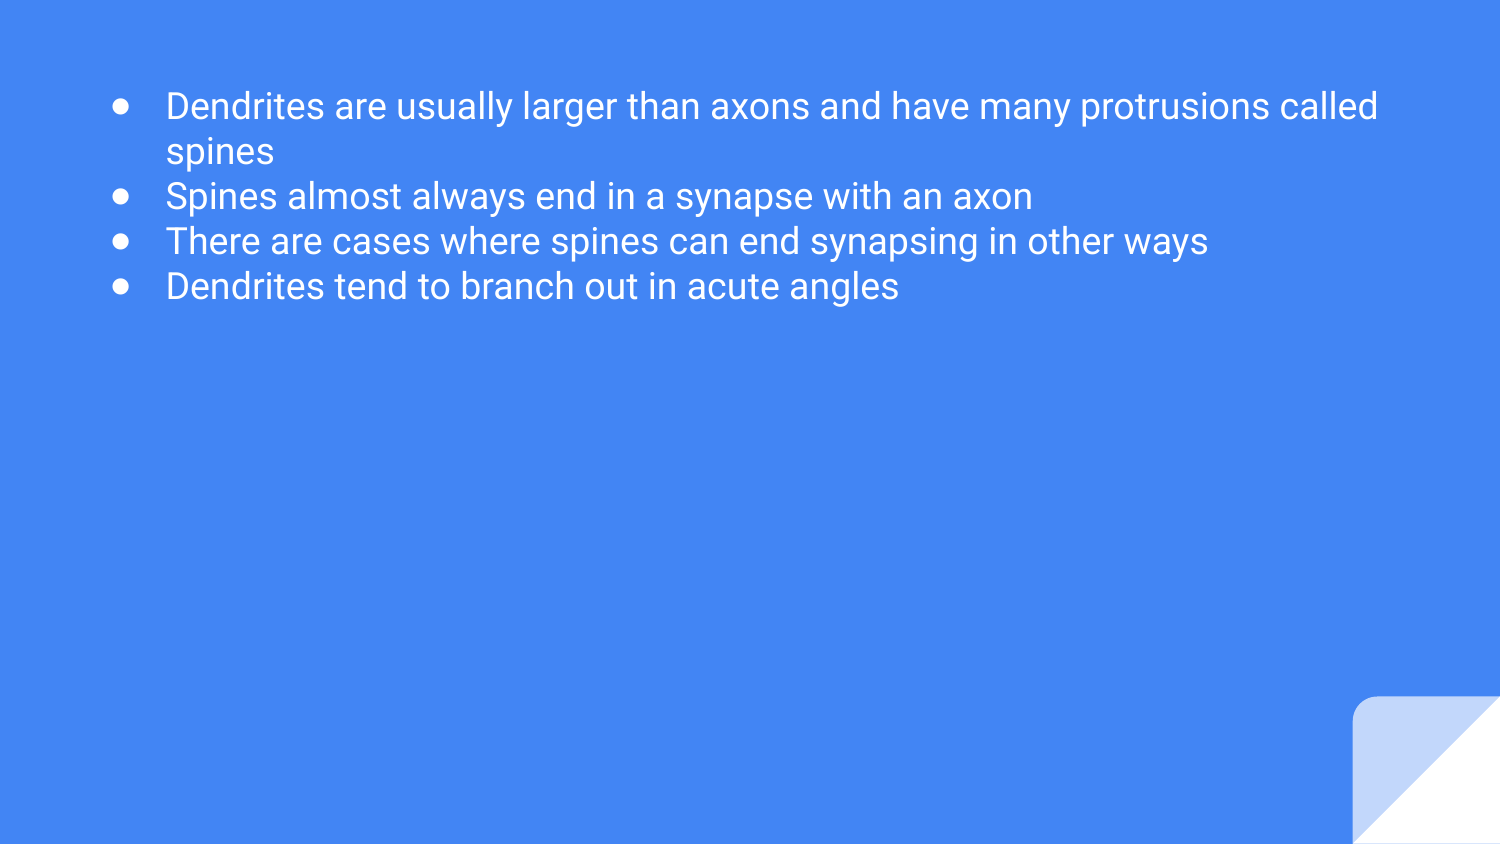

Dendrites are usually larger than axons and have many protrusions called spines
Spines almost always end in a synapse with an axon
There are cases where spines can end synapsing in other ways
Dendrites tend to branch out in acute angles